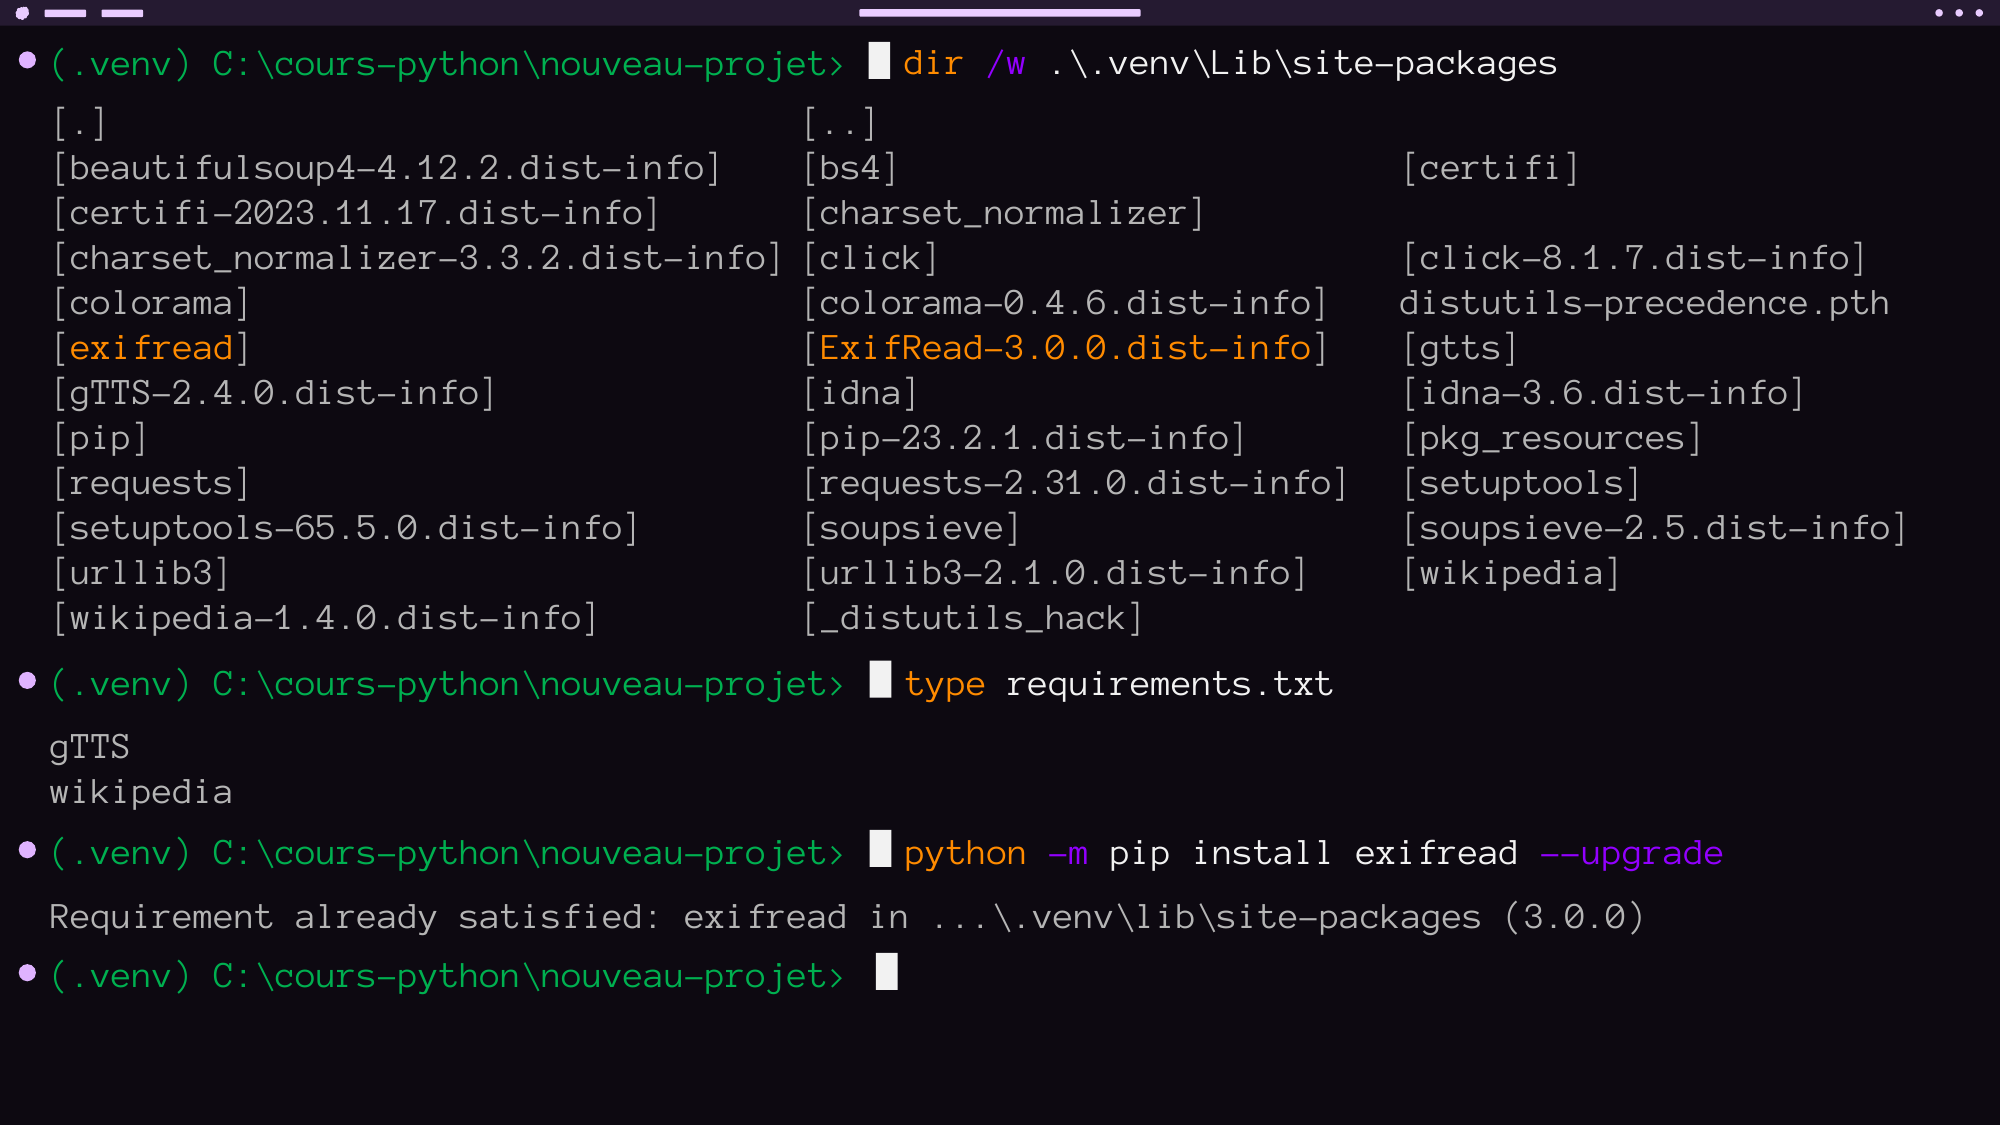

dir /w .\.venv\Lib\site-packages
(.venv) C:\cours-python\nouveau-projet>

[.]                         		[..]
[beautifulsoup4-4.12.2.dist-info]	[bs4]				[certifi]
[certifi-2023.11.17.dist-info]	[charset_normalizer]
[charset_normalizer-3.3.2.dist-info]	[click]				[click-8.1.7.dist-info]
[colorama]				[colorama-0.4.6.dist-info]	distutils-precedence.pth    [exifread]				[ExifRead-3.0.0.dist-info]	[gtts]
[gTTS-2.4.0.dist-info]		[idna]				[idna-3.6.dist-info]
[pip]					[pip-23.2.1.dist-info]	[pkg_resources]
[requests]				[requests-2.31.0.dist-info]	[setuptools]
[setuptools-65.5.0.dist-info]		[soupsieve]			[soupsieve-2.5.dist-info]
[urllib3]				[urllib3-2.1.0.dist-info]	[wikipedia]
[wikipedia-1.4.0.dist-info]		[_distutils_hack]
type requirements.txt
(.venv) C:\cours-python\nouveau-projet>

gTTS
wikipedia
python -m pip install exifread --upgrade
(.venv) C:\cours-python\nouveau-projet>

Requirement already satisfied: exifread in ...\.venv\lib\site-packages (3.0.0)
(.venv) C:\cours-python\nouveau-projet>